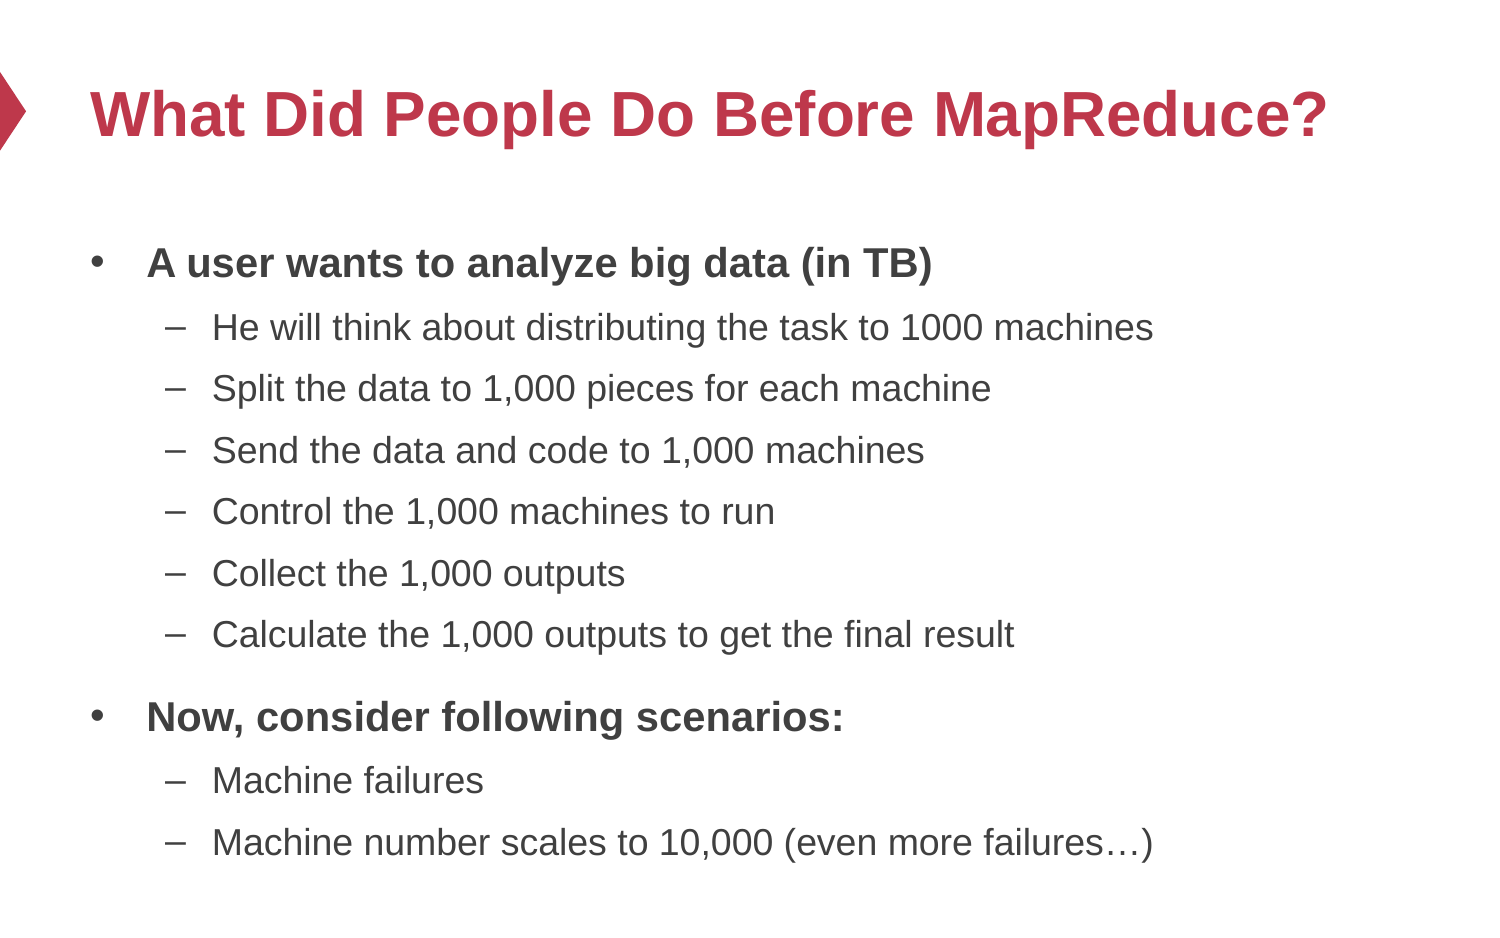

# What Did People Do Before MapReduce?
A user wants to analyze big data (in TB)
He will think about distributing the task to 1000 machines
Split the data to 1,000 pieces for each machine
Send the data and code to 1,000 machines
Control the 1,000 machines to run
Collect the 1,000 outputs
Calculate the 1,000 outputs to get the final result
Now, consider following scenarios:
Machine failures
Machine number scales to 10,000 (even more failures…)